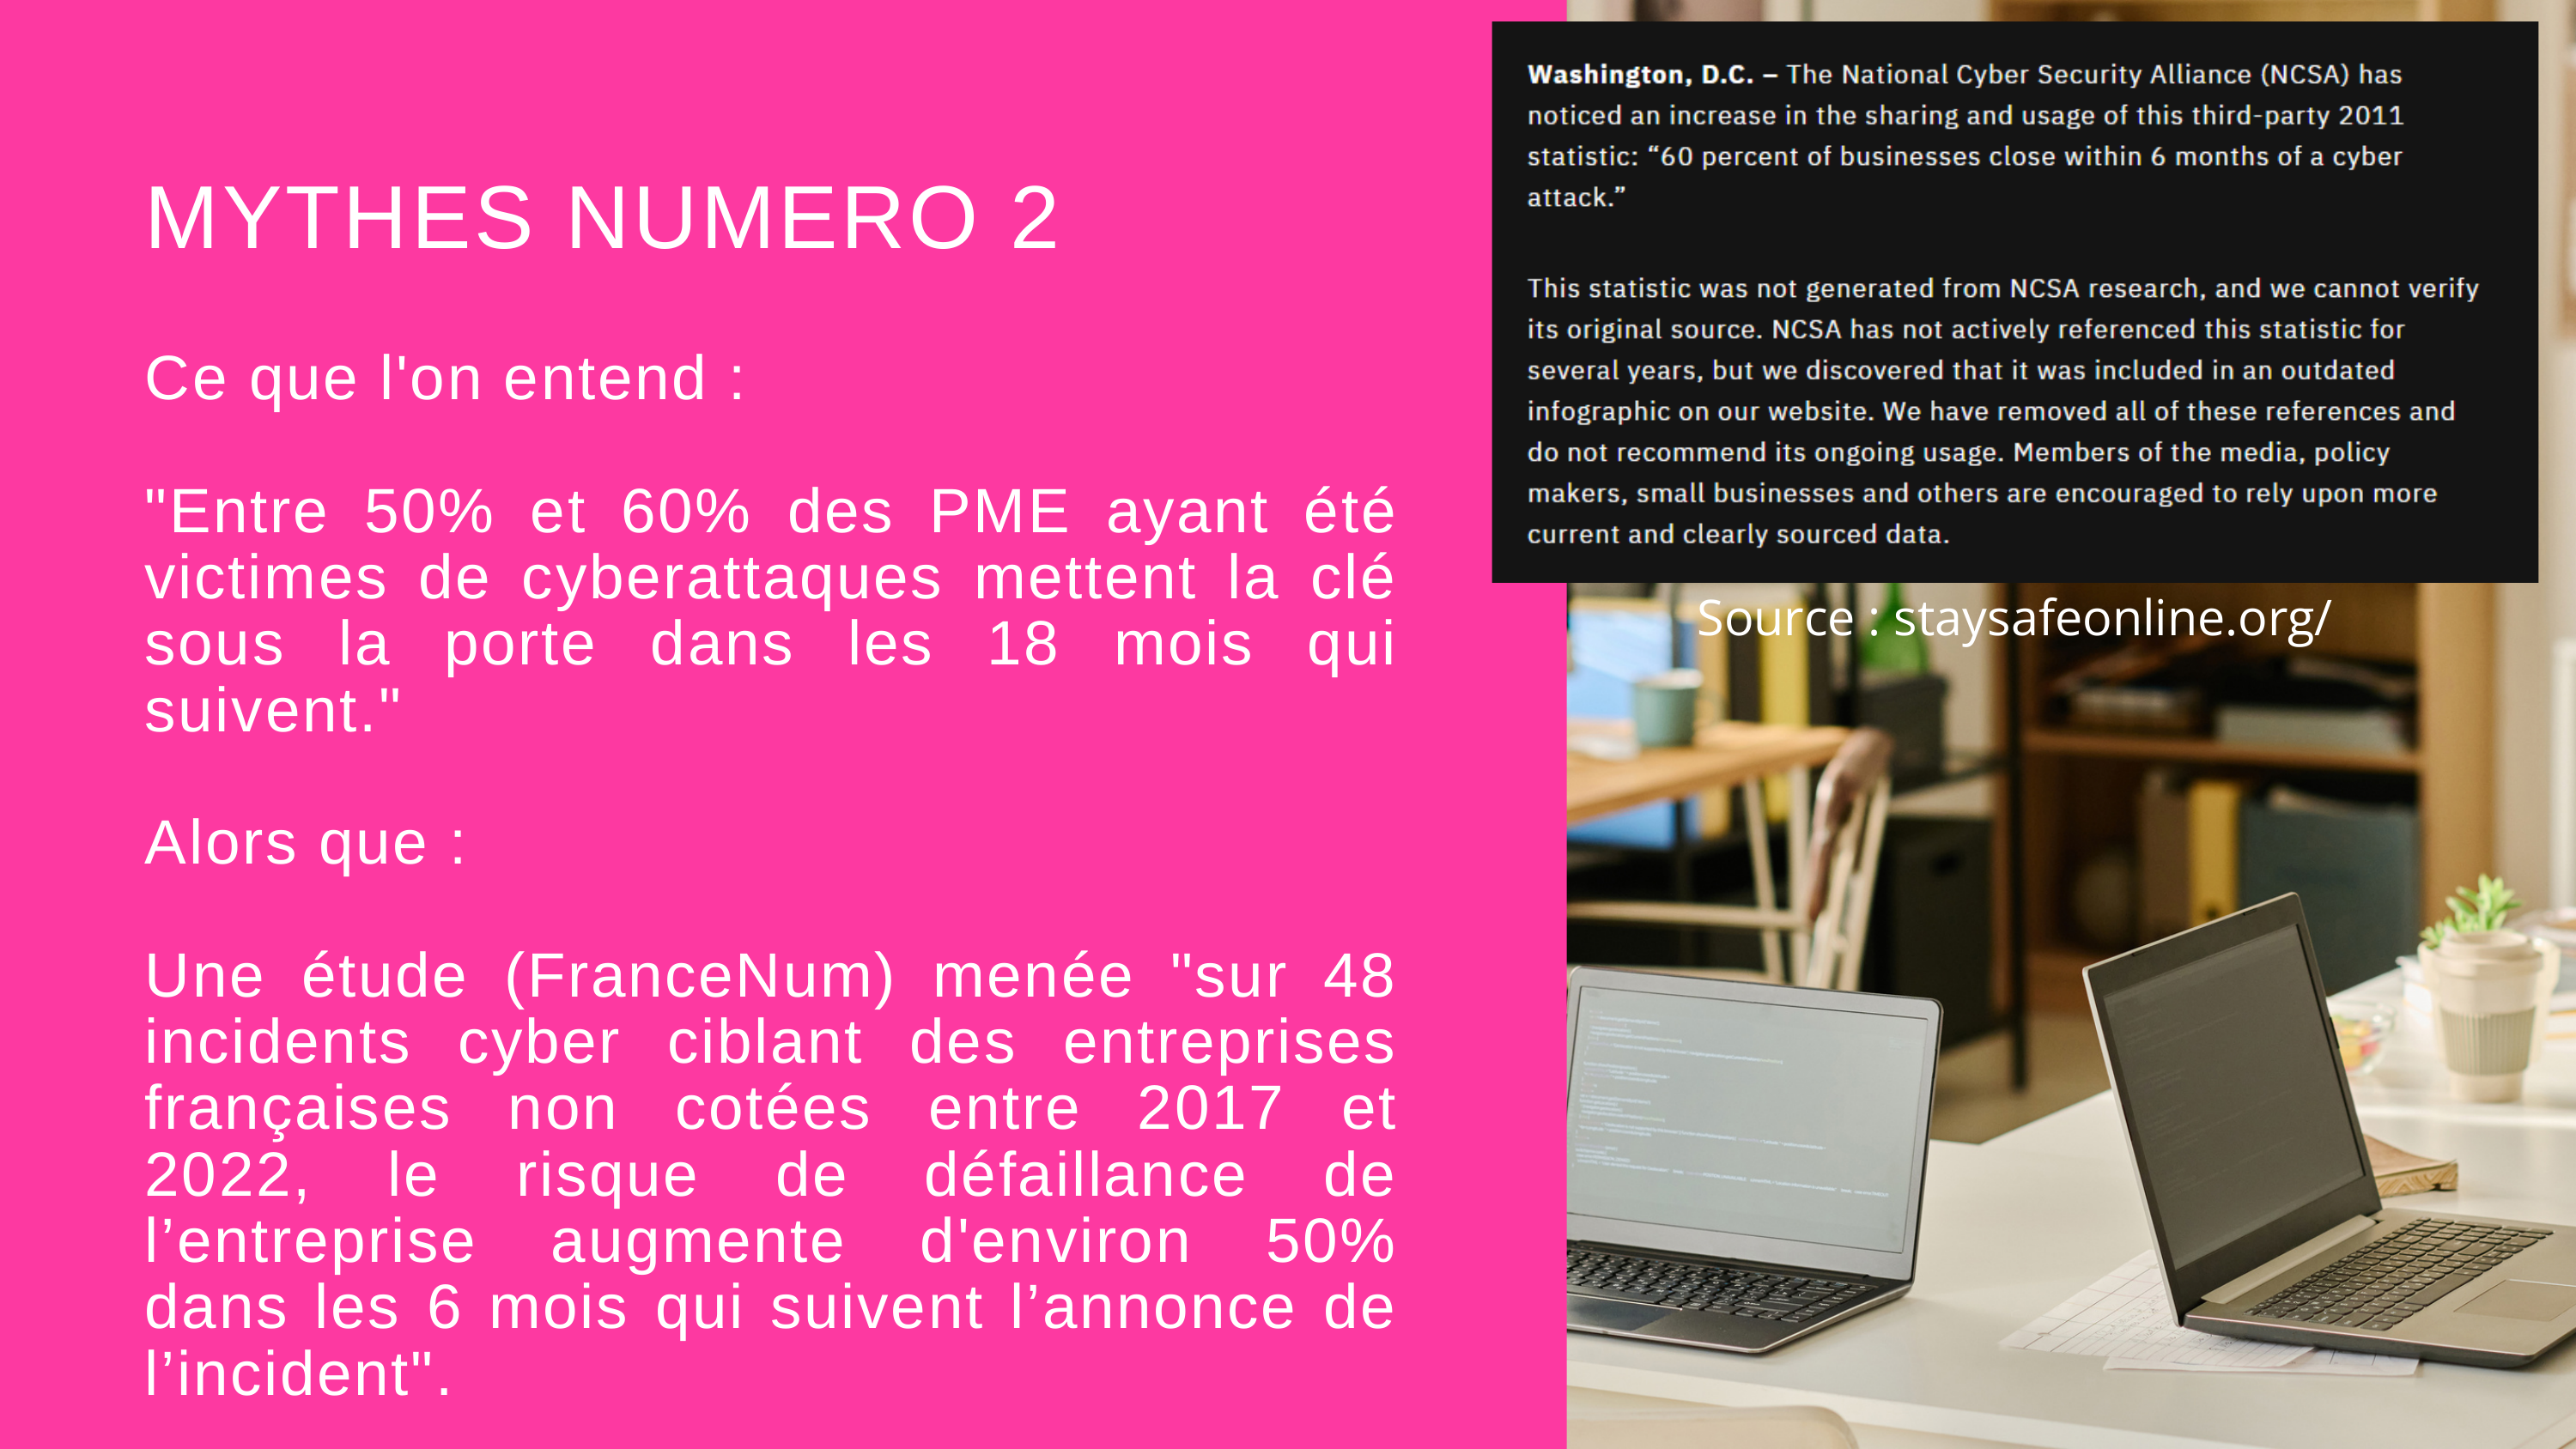

MYTHES NUMERO 2
Ce que l'on entend :

"Entre 50% et 60% des PME ayant été victimes de cyberattaques mettent la clé sous la porte dans les 18 mois qui suivent."

Alors que :

Une étude (FranceNum) menée "sur 48 incidents cyber ciblant des entreprises françaises non cotées entre 2017 et 2022, le risque de défaillance de l’entreprise augmente d'environ 50% dans les 6 mois qui suivent l’annonce de l’incident".
Source : staysafeonline.org/